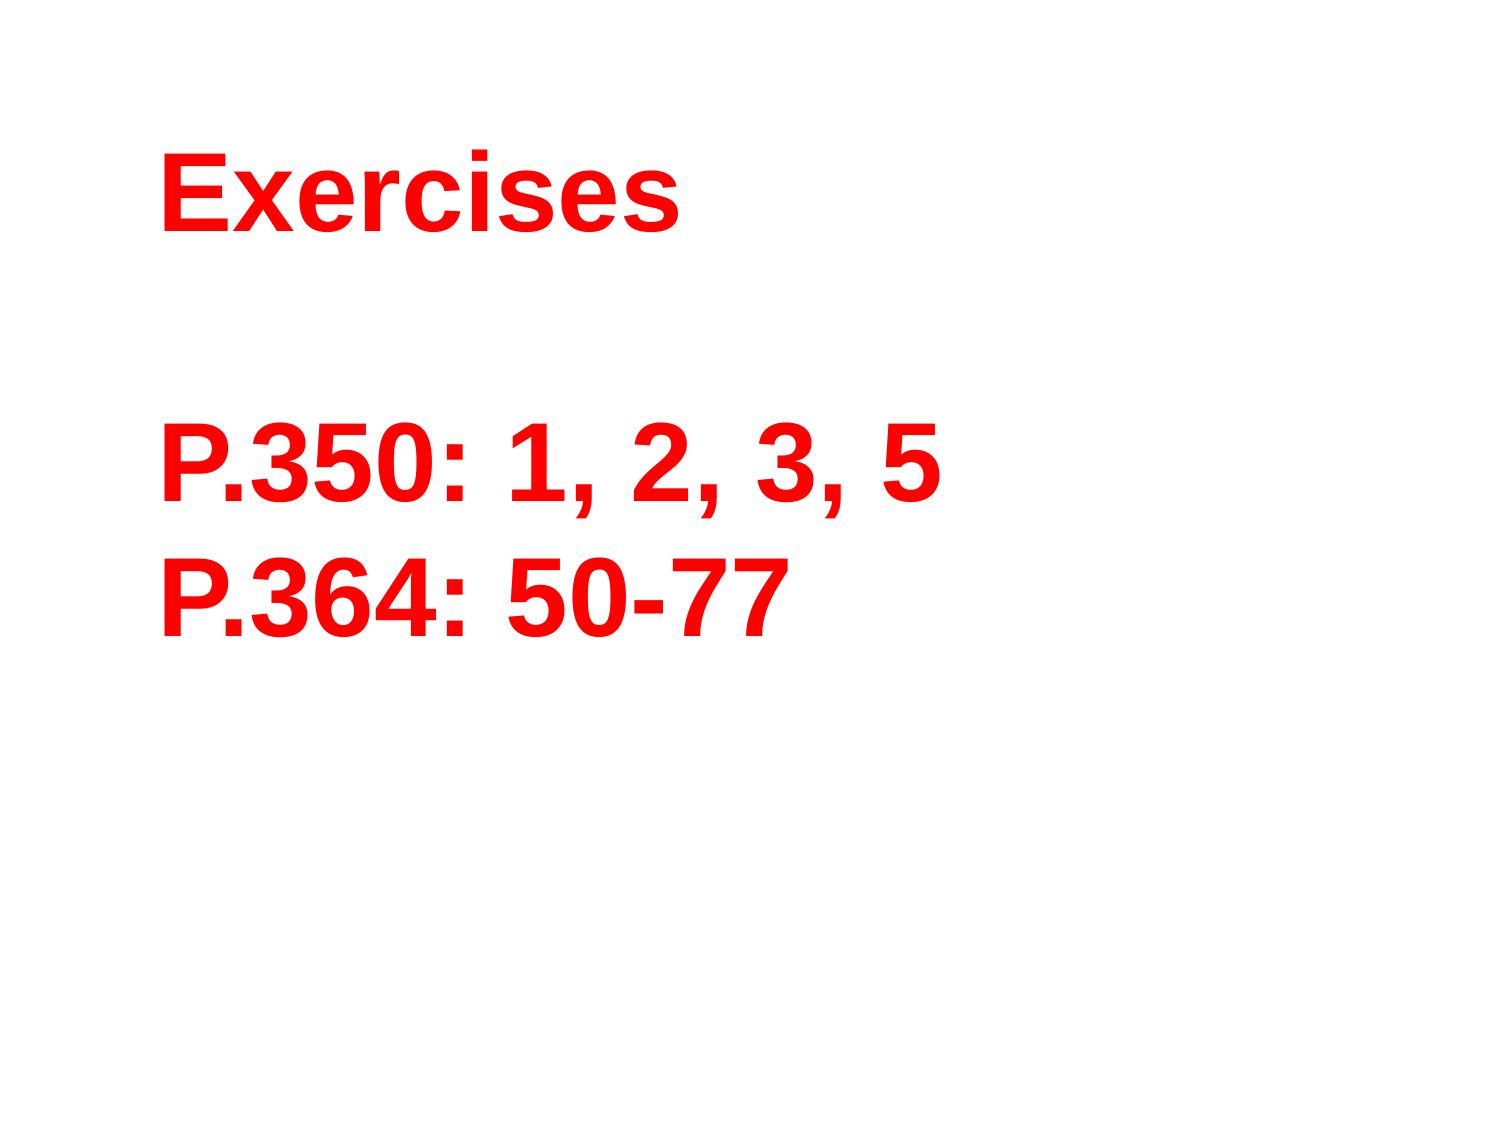

Exercises

P.350: 1, 2, 3, 5
P.364: 50-77